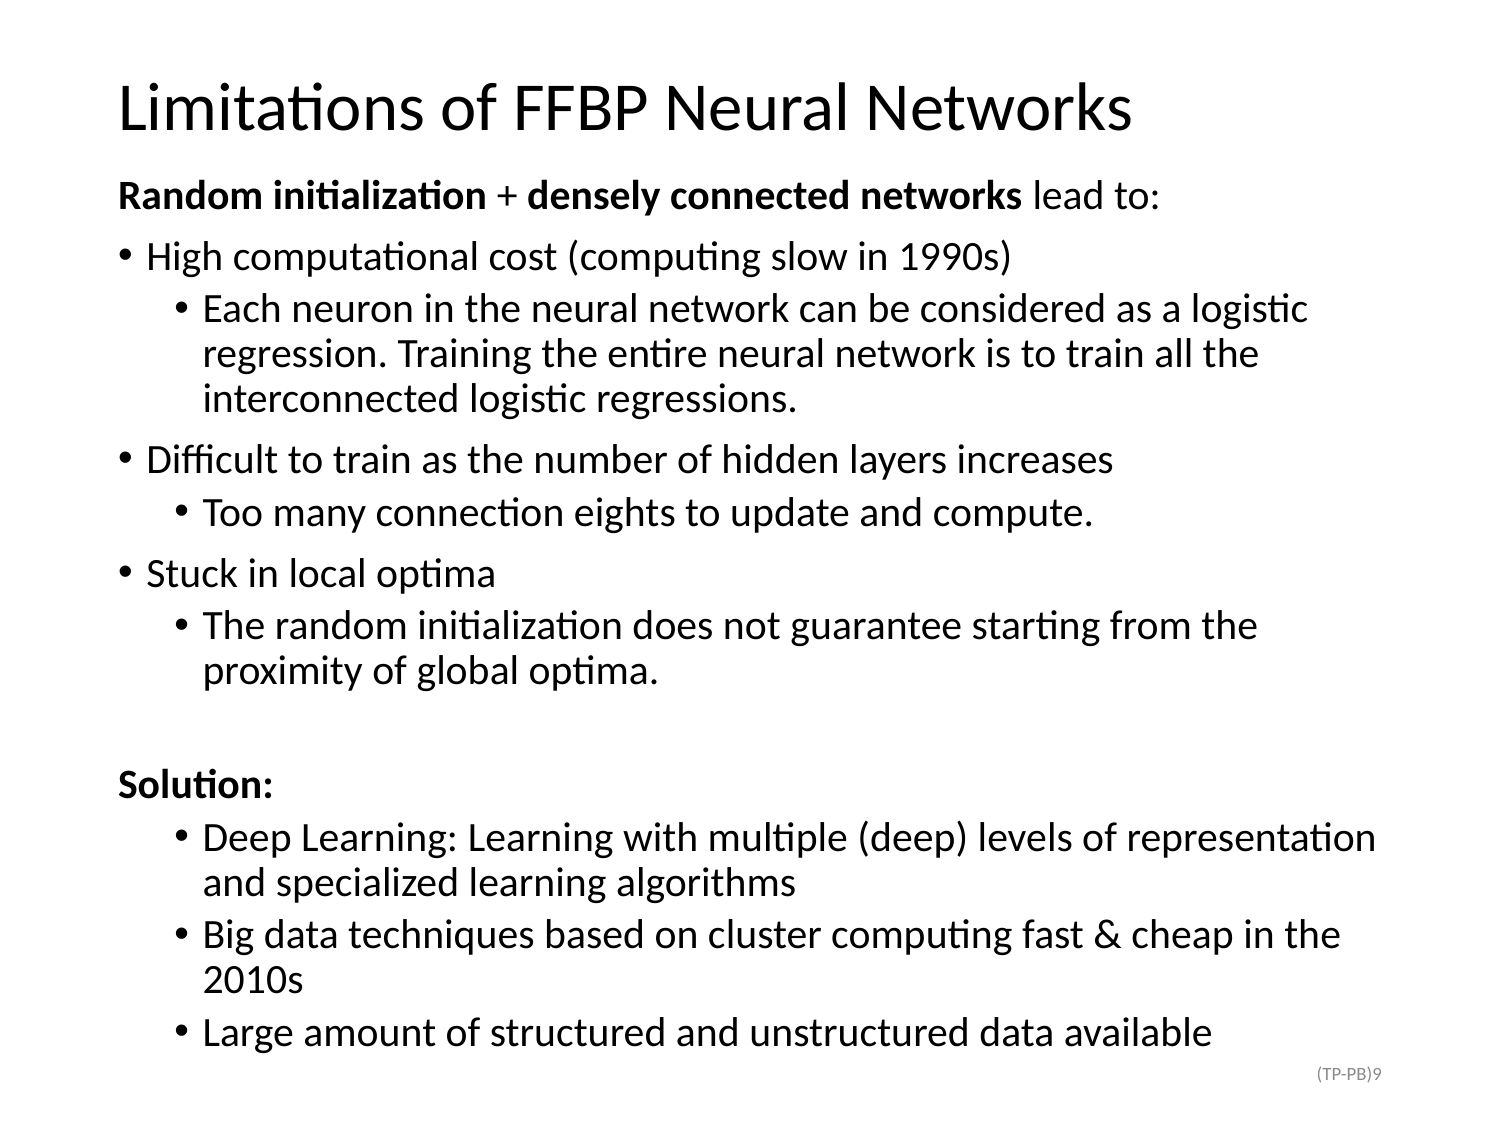

# Limitations of FFBP Neural Networks
Random initialization + densely connected networks lead to:
High computational cost (computing slow in 1990s)
Each neuron in the neural network can be considered as a logistic regression. Training the entire neural network is to train all the interconnected logistic regressions.
Difficult to train as the number of hidden layers increases
Too many connection eights to update and compute.
Stuck in local optima
The random initialization does not guarantee starting from the proximity of global optima.

Solution:
Deep Learning: Learning with multiple (deep) levels of representation and specialized learning algorithms
Big data techniques based on cluster computing fast & cheap in the 2010s
Large amount of structured and unstructured data available
(TP-PB)9